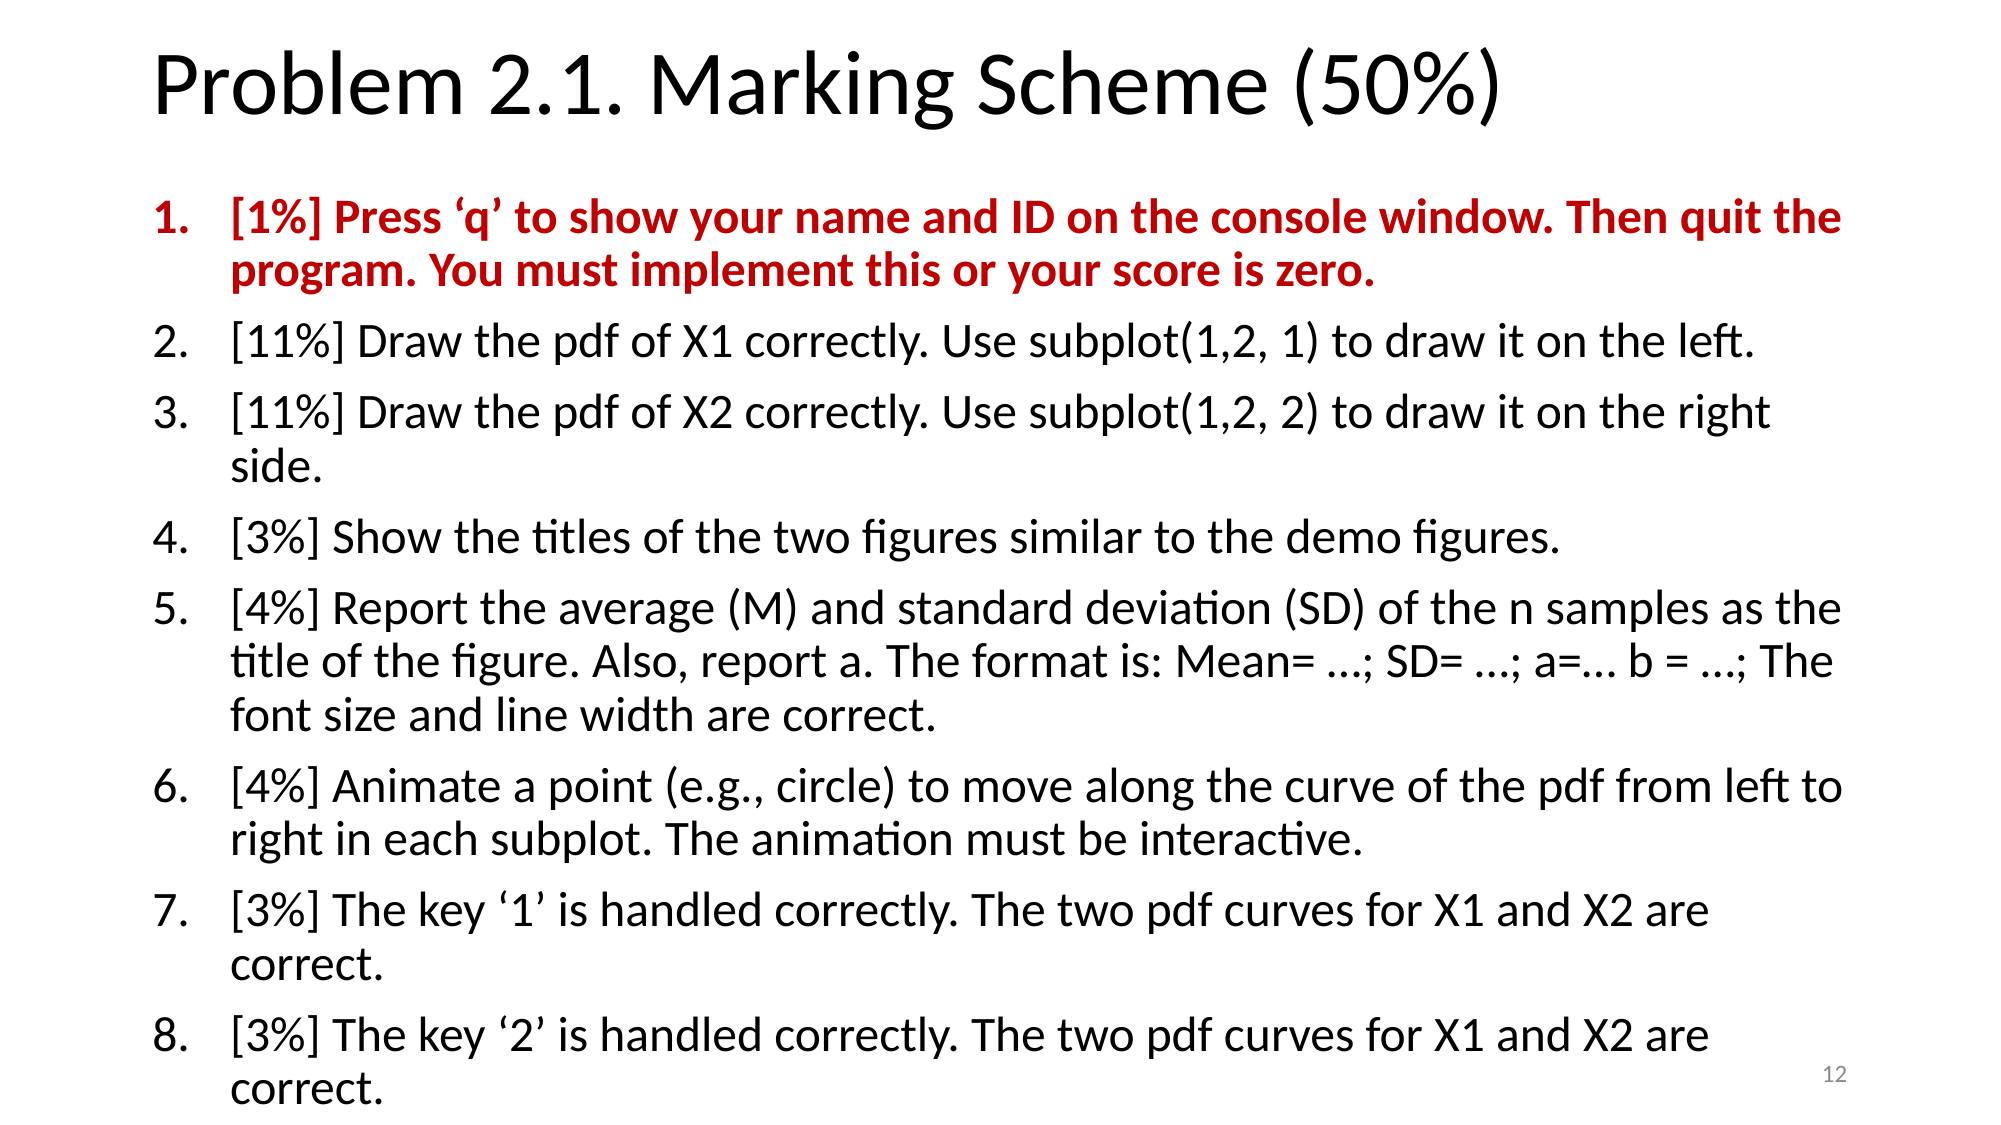

# Problem 2.1. Marking Scheme (50%)
[1%] Press ‘q’ to show your name and ID on the console window. Then quit the program. You must implement this or your score is zero.
[11%] Draw the pdf of X1 correctly. Use subplot(1,2, 1) to draw it on the left.
[11%] Draw the pdf of X2 correctly. Use subplot(1,2, 2) to draw it on the right side.
[3%] Show the titles of the two figures similar to the demo figures.
[4%] Report the average (M) and standard deviation (SD) of the n samples as the title of the figure. Also, report a. The format is: Mean= …; SD= …; a=… b = …; The font size and line width are correct.
[4%] Animate a point (e.g., circle) to move along the curve of the pdf from left to right in each subplot. The animation must be interactive.
[3%] The key ‘1’ is handled correctly. The two pdf curves for X1 and X2 are correct.
[3%] The key ‘2’ is handled correctly. The two pdf curves for X1 and X2 are correct.

12